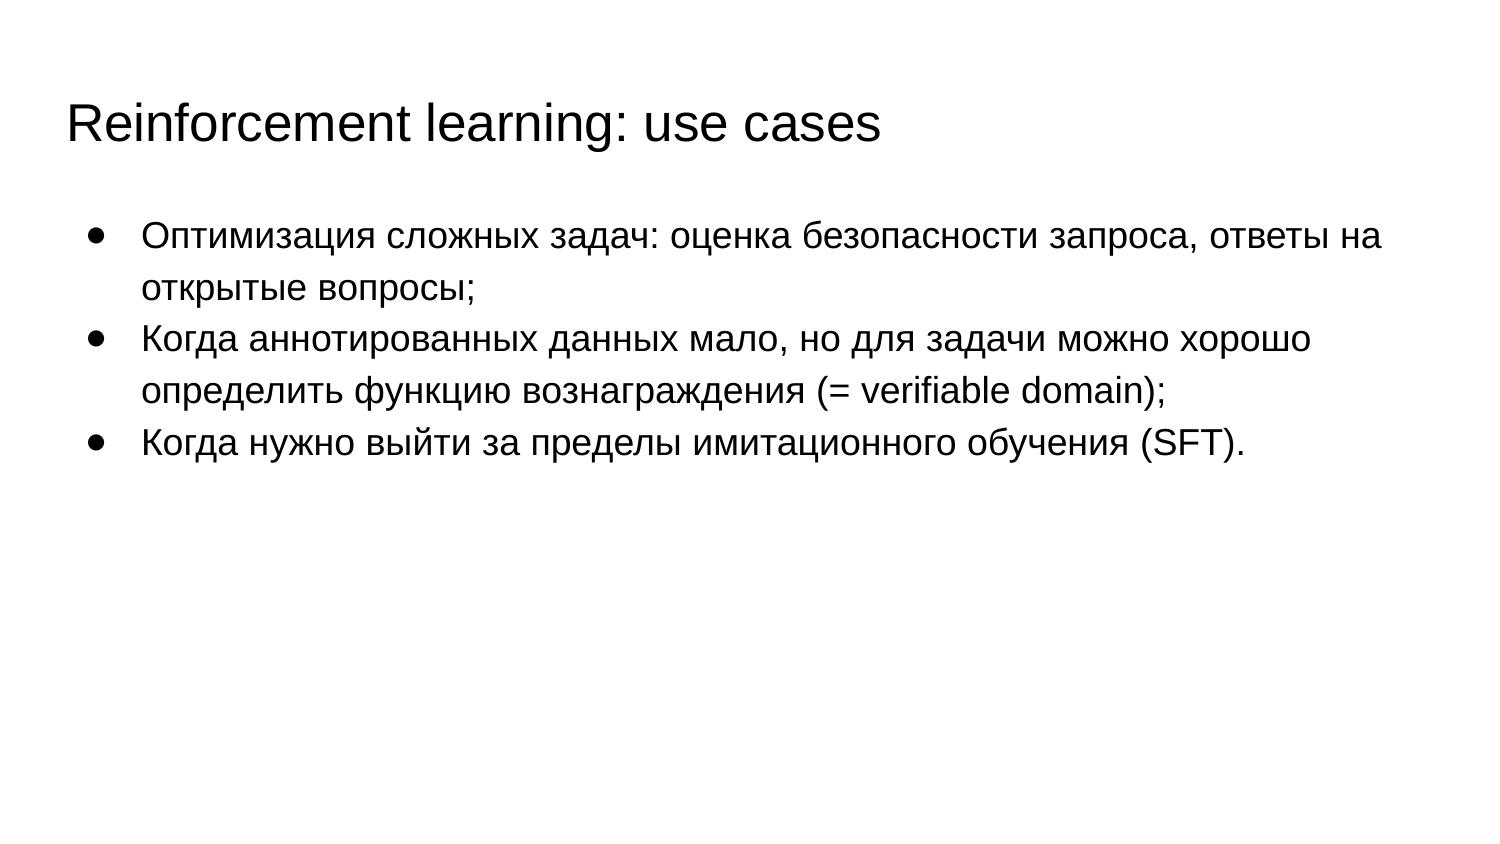

# Reinforcement learning: use cases

Оптимизация сложных задач: оценка безопасности запроса, ответы на открытые вопросы;
Когда аннотированных данных мало, но для задачи можно хорошо определить функцию вознаграждения (= verifiable domain);
Когда нужно выйти за пределы имитационного обучения (SFT).